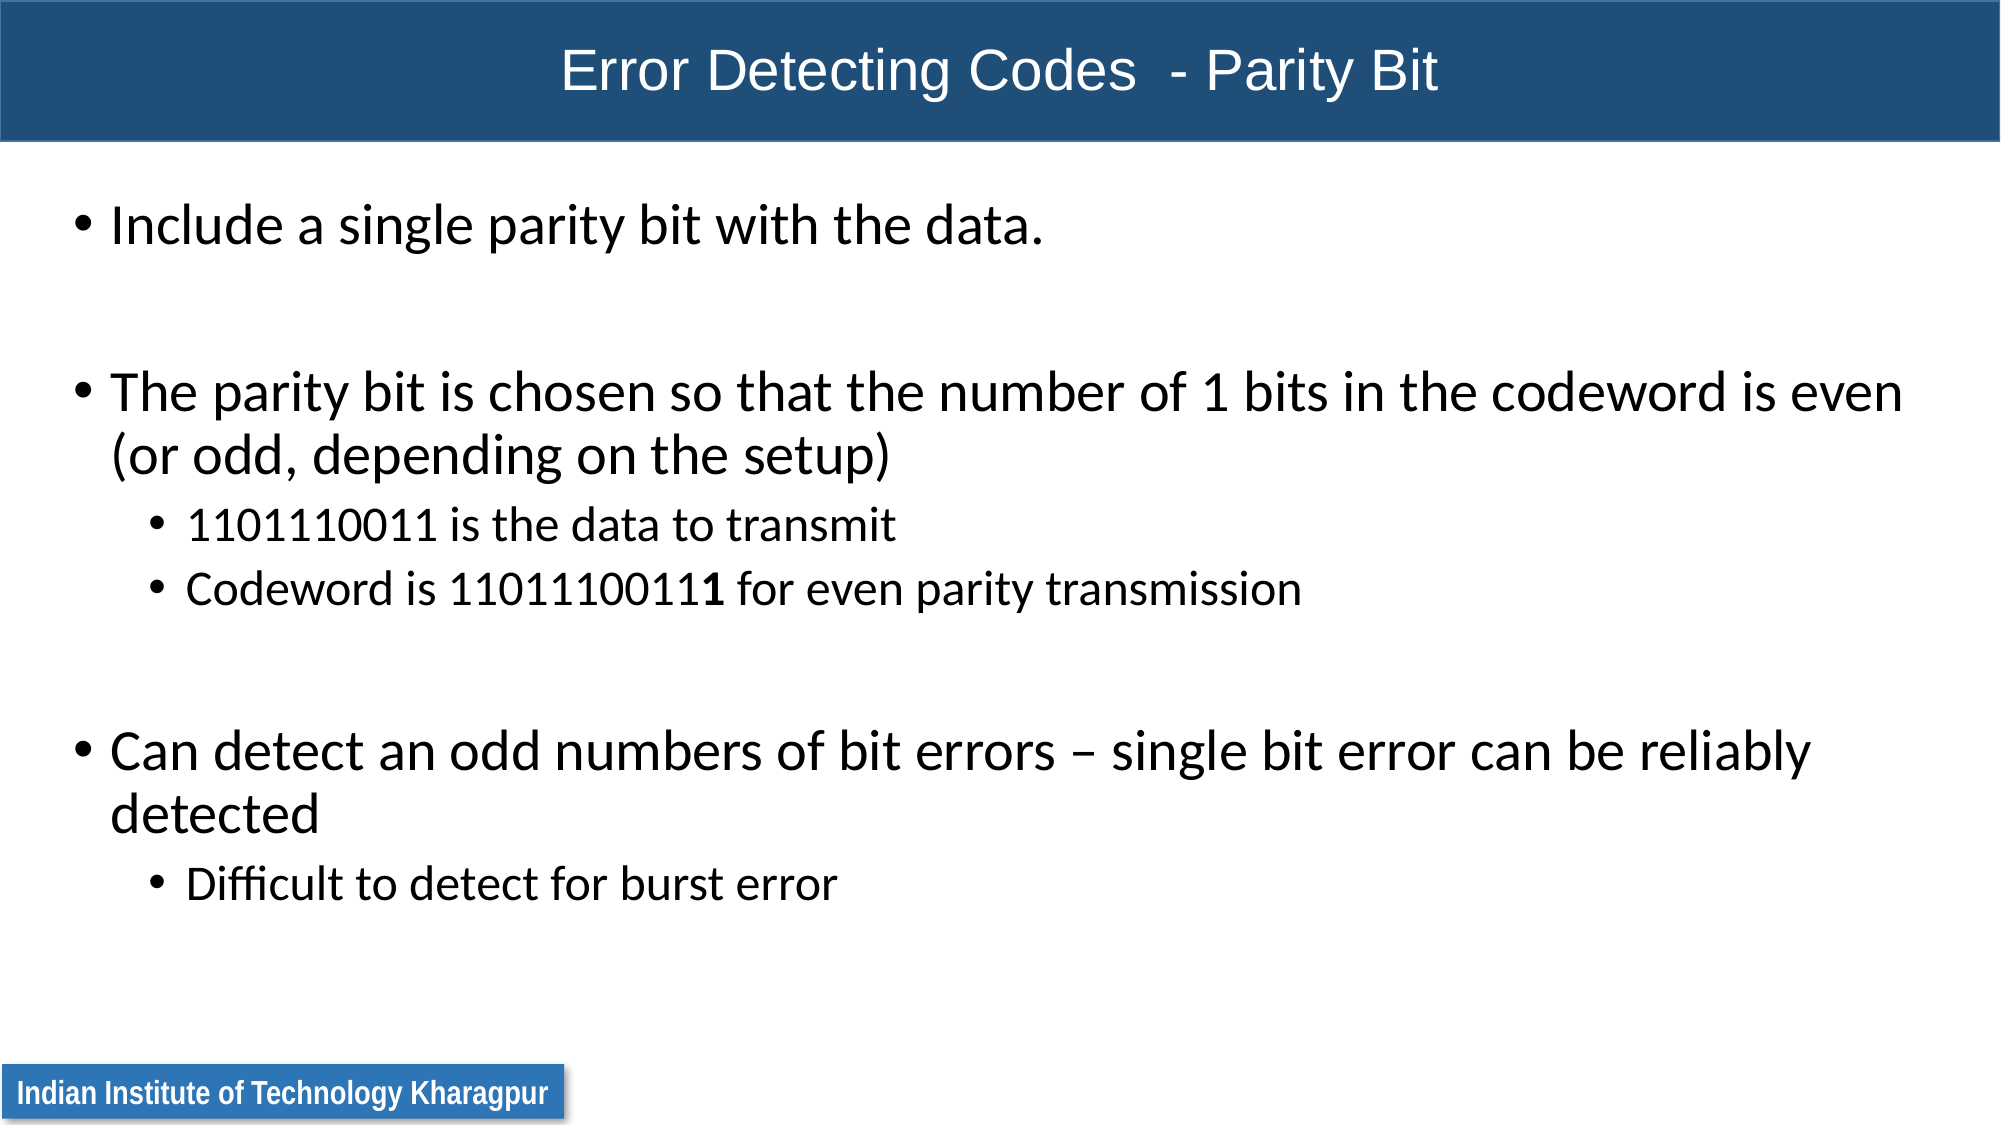

# Error Detecting Codes  - Parity Bit
Include a single parity bit with the data.

The parity bit is chosen so that the number of 1 bits in the codeword is even (or odd, depending on the setup)
1101110011 is the data to transmit
Codeword is 11011100111 for even parity transmission

Can detect an odd numbers of bit errors – single bit error can be reliably detected
Difficult to detect for burst error